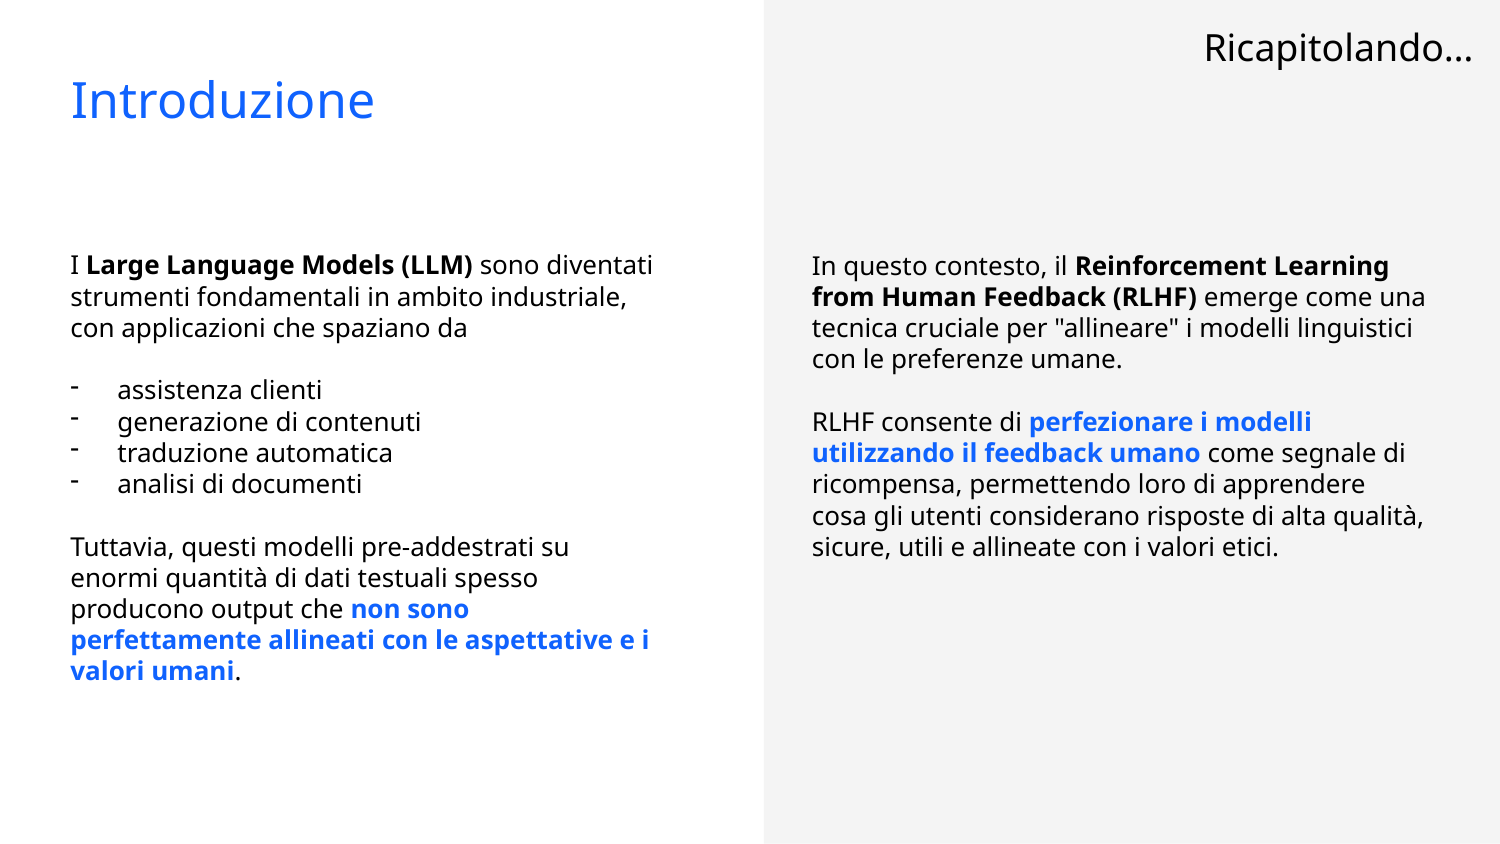

Ricapitolando…
Introduzione
I Large Language Models (LLM) sono diventati strumenti fondamentali in ambito industriale, con applicazioni che spaziano da
assistenza clienti
generazione di contenuti
traduzione automatica
analisi di documenti

Tuttavia, questi modelli pre-addestrati su enormi quantità di dati testuali spesso producono output che non sono perfettamente allineati con le aspettative e i valori umani.

In questo contesto, il Reinforcement Learning from Human Feedback (RLHF) emerge come una tecnica cruciale per "allineare" i modelli linguistici con le preferenze umane.

RLHF consente di perfezionare i modelli utilizzando il feedback umano come segnale di ricompensa, permettendo loro di apprendere cosa gli utenti considerano risposte di alta qualità, sicure, utili e allineate con i valori etici.